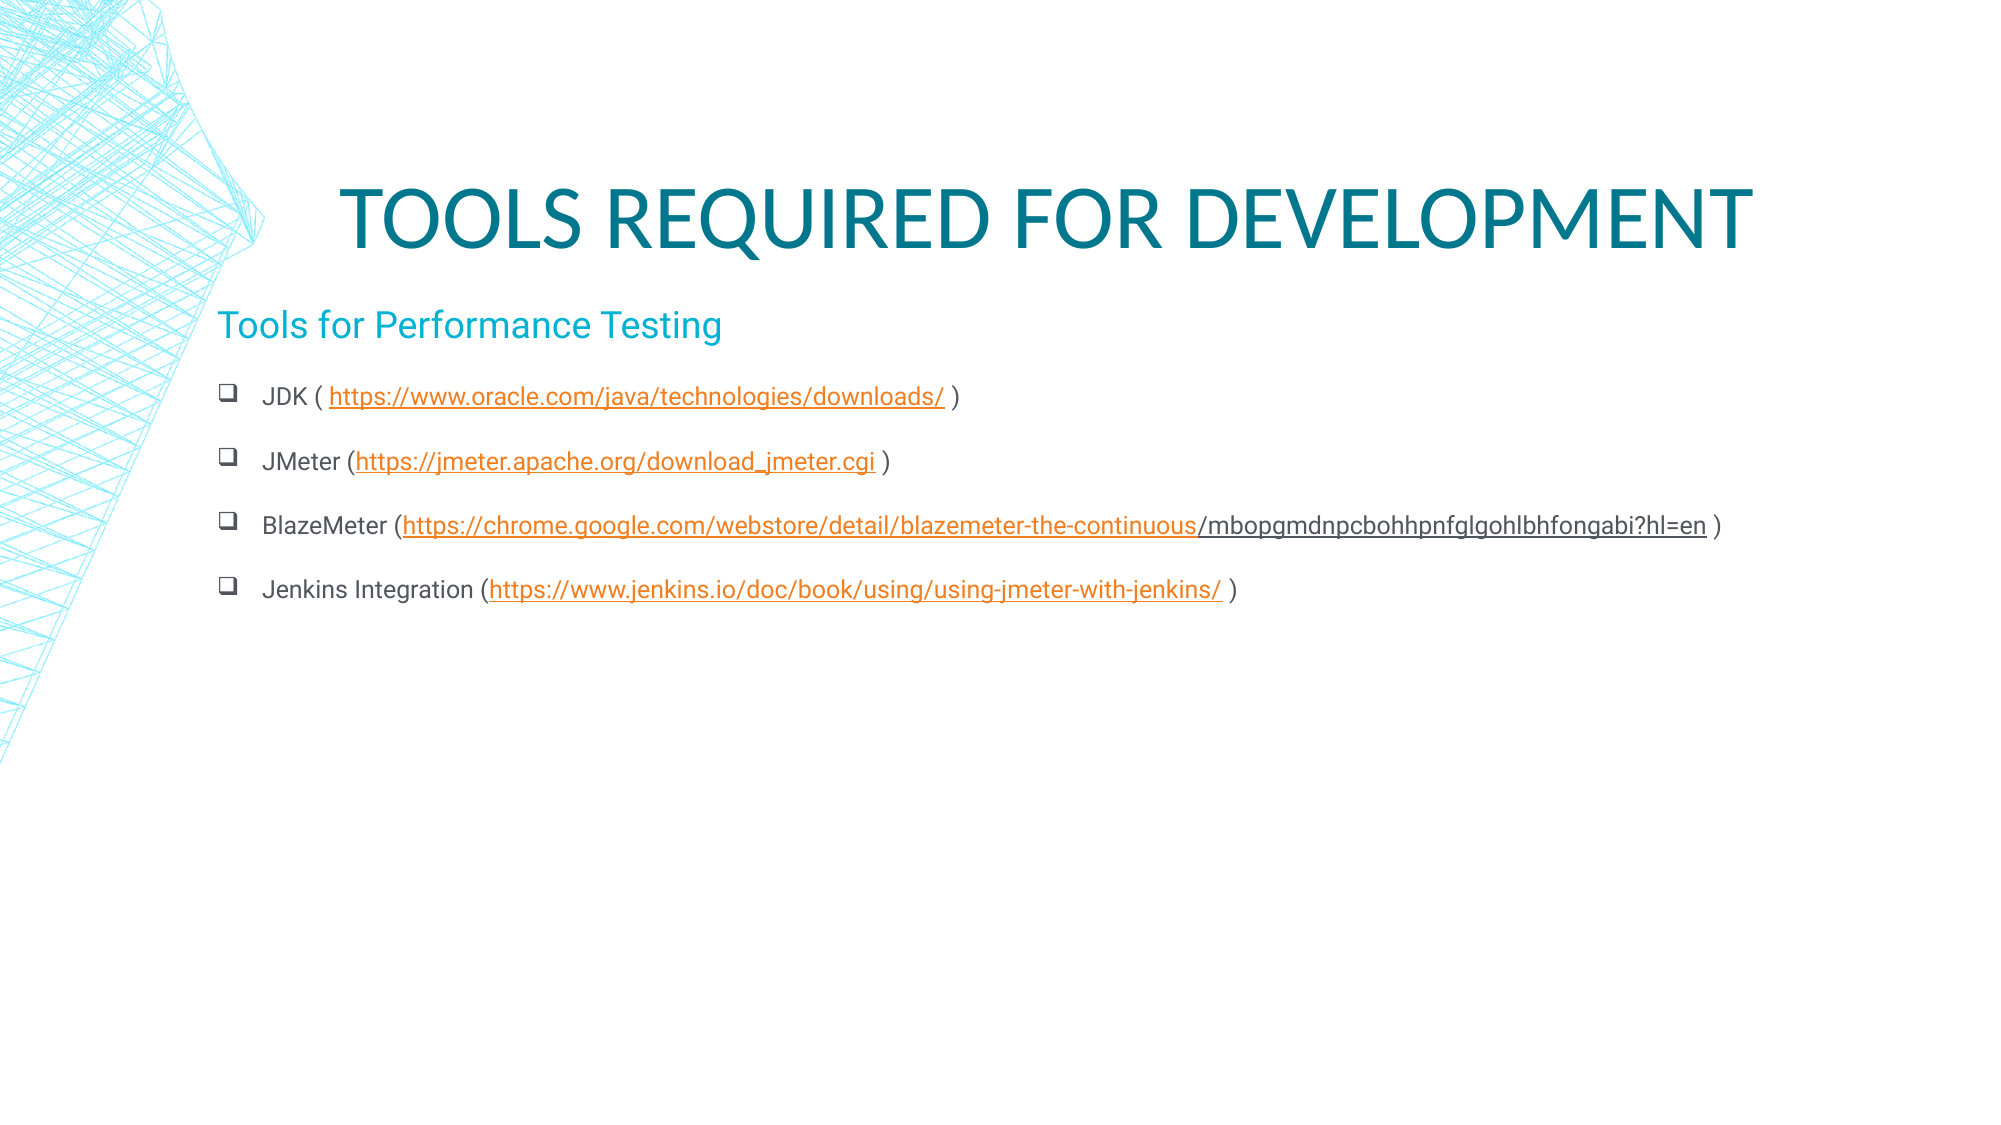

# Tools Required For Development
Tools for Performance Testing
JDK ( https://www.oracle.com/java/technologies/downloads/ )
JMeter (https://jmeter.apache.org/download_jmeter.cgi )
BlazeMeter (https://chrome.google.com/webstore/detail/blazemeter-the-continuous/mbopgmdnpcbohhpnfglgohlbhfongabi?hl=en )
Jenkins Integration (https://www.jenkins.io/doc/book/using/using-jmeter-with-jenkins/ )